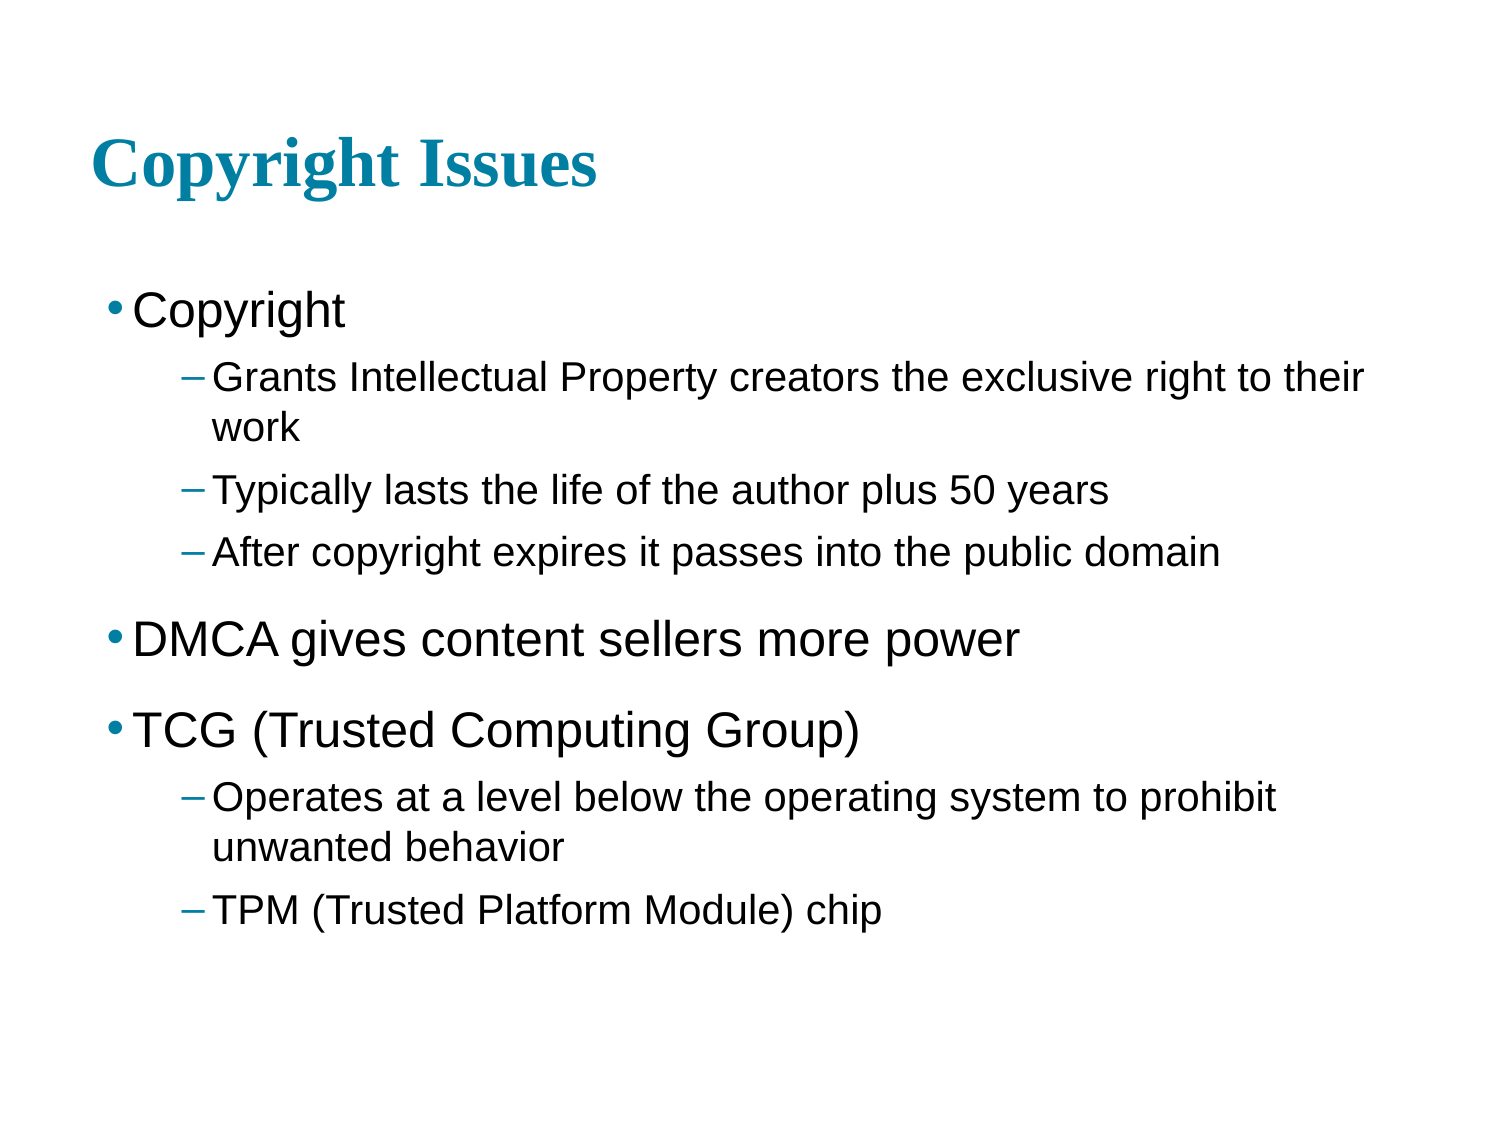

# Copyright Issues
Copyright
Grants Intellectual Property creators the exclusive right to their work
Typically lasts the life of the author plus 50 years
After copyright expires it passes into the public domain
DMCA gives content sellers more power
TCG (Trusted Computing Group)
Operates at a level below the operating system to prohibit unwanted behavior
TPM (Trusted Platform Module) chip